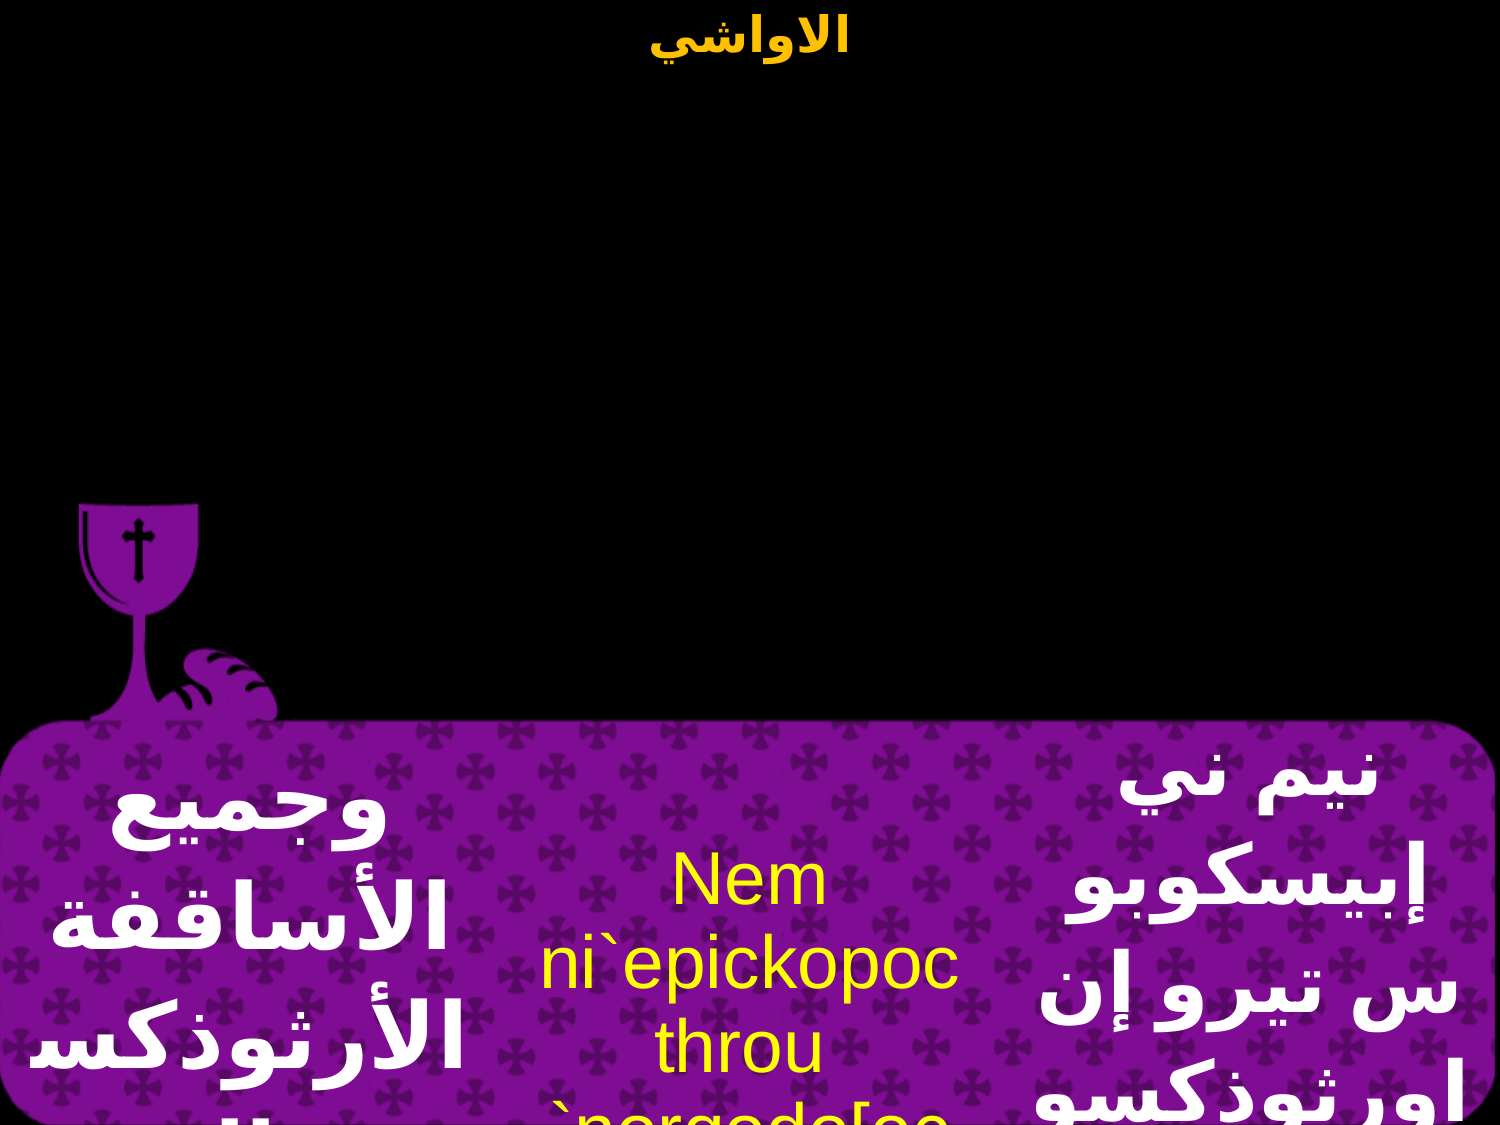

| وجميع الأساقفة الأرثوذكسيين الذين فيها | Nem ni`epickopoc throu `norqodo[oc `ete `n'htc | نيم ني إبيسكوبوس تيرو إن اورثوذكسوس إيتي إنخيتس |
| --- | --- | --- |